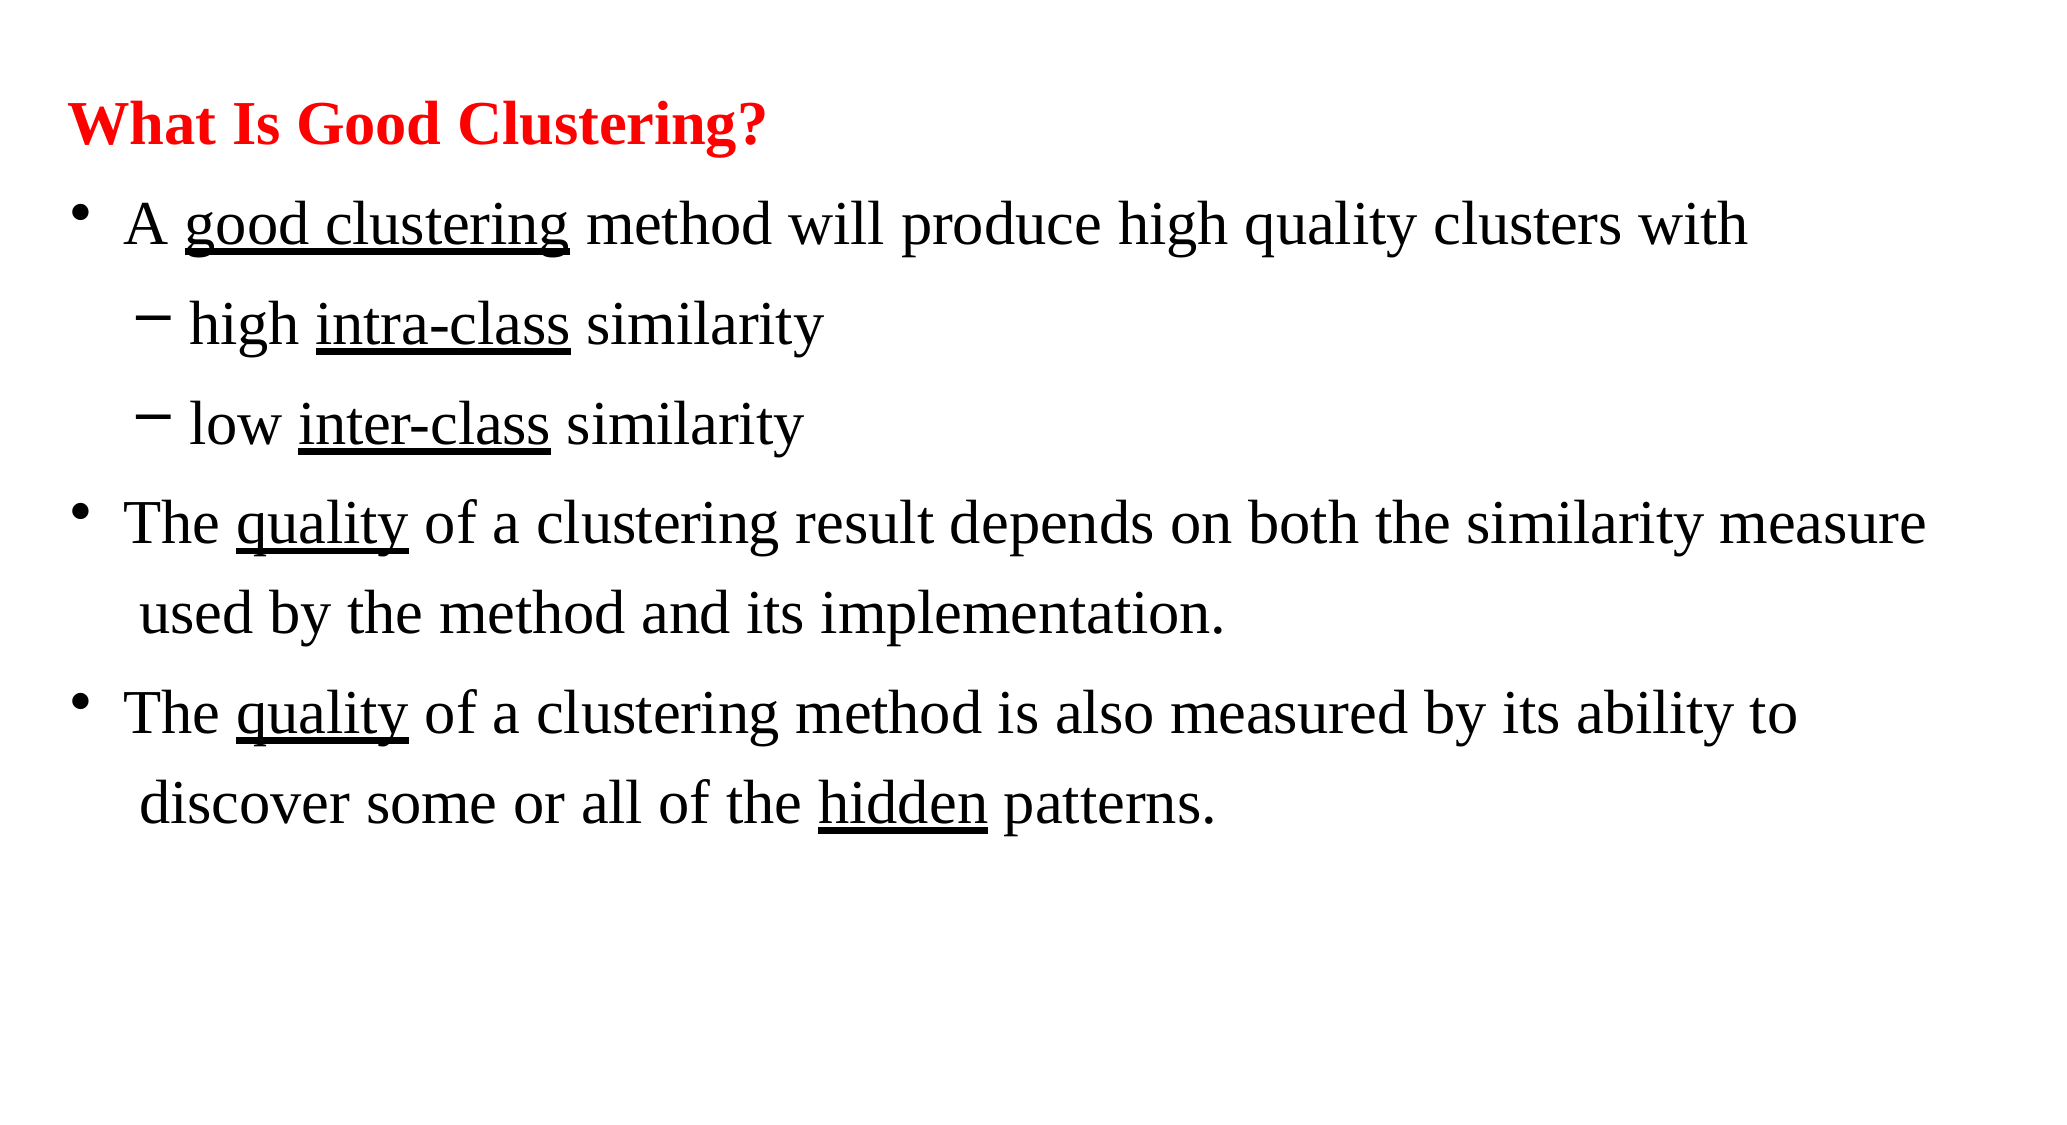

What Is Good Clustering?
A good clustering method will produce high quality clusters with
high intra-class similarity
low inter-class similarity
The quality of a clustering result depends on both the similarity measure  used by the method and its implementation.
The quality of a clustering method is also measured by its ability to  discover some or all of the hidden patterns.